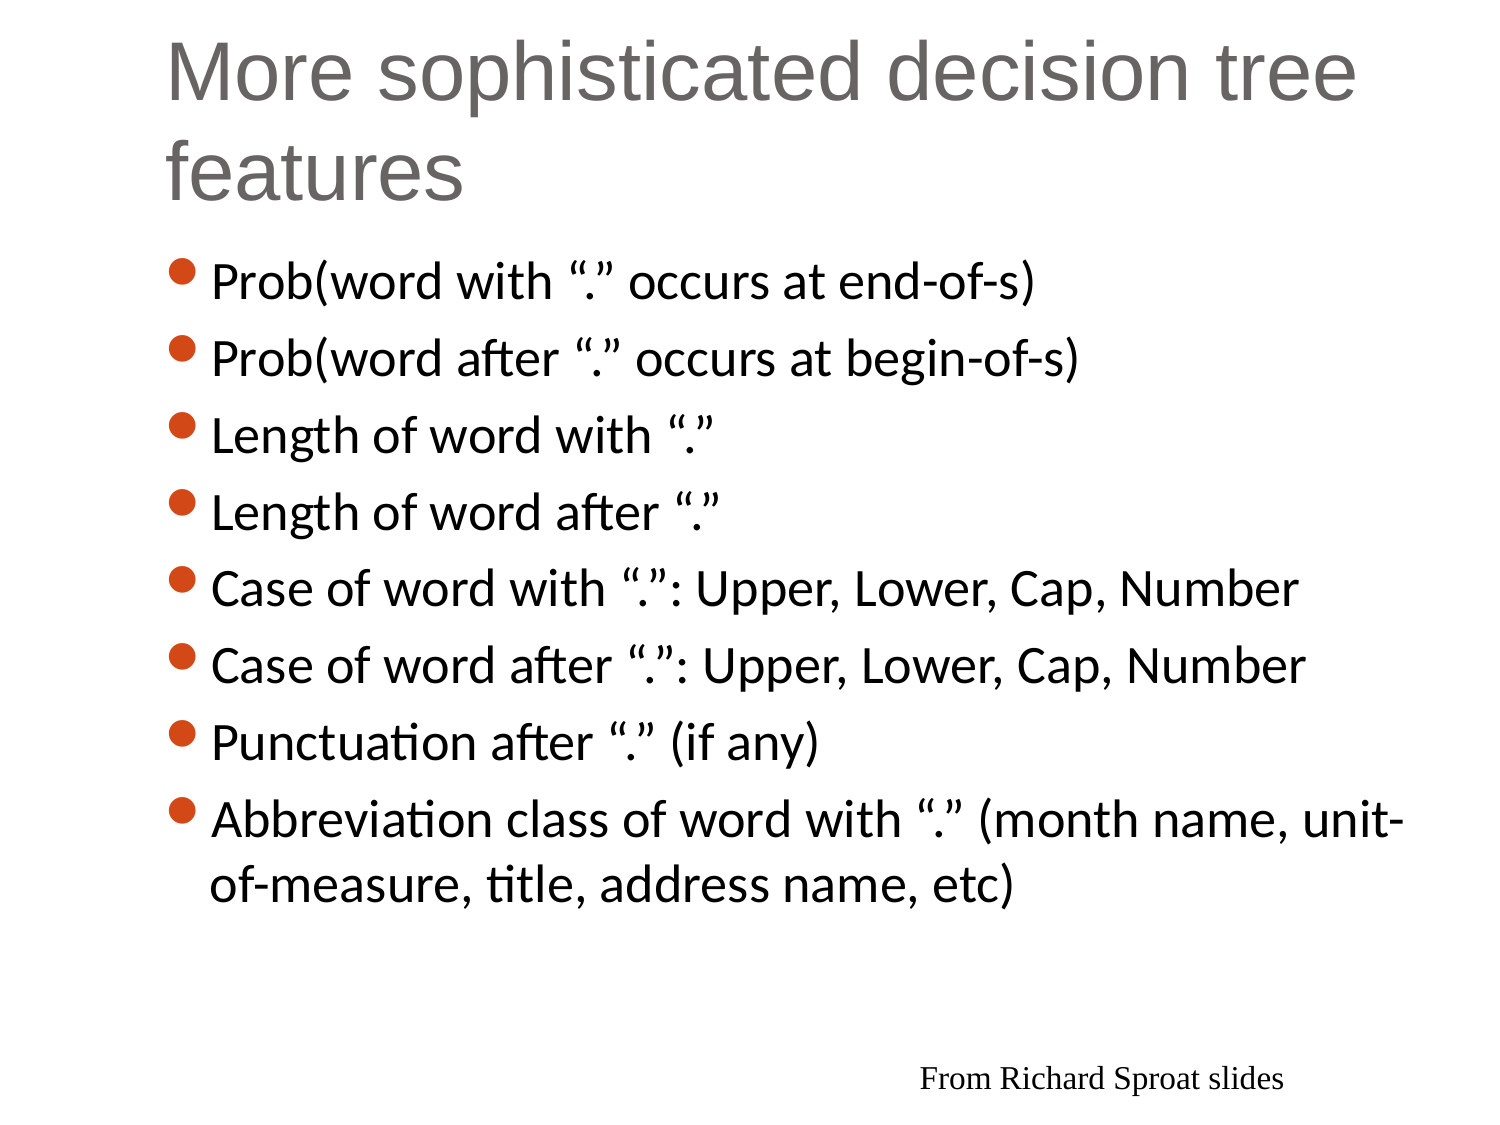

# More sophisticated decision tree features
Prob(word with “.” occurs at end-of-s)
Prob(word after “.” occurs at begin-of-s)
Length of word with “.”
Length of word after “.”
Case of word with “.”: Upper, Lower, Cap, Number
Case of word after “.”: Upper, Lower, Cap, Number
Punctuation after “.” (if any)
Abbreviation class of word with “.” (month name, unit-of-measure, title, address name, etc)
From Richard Sproat slides